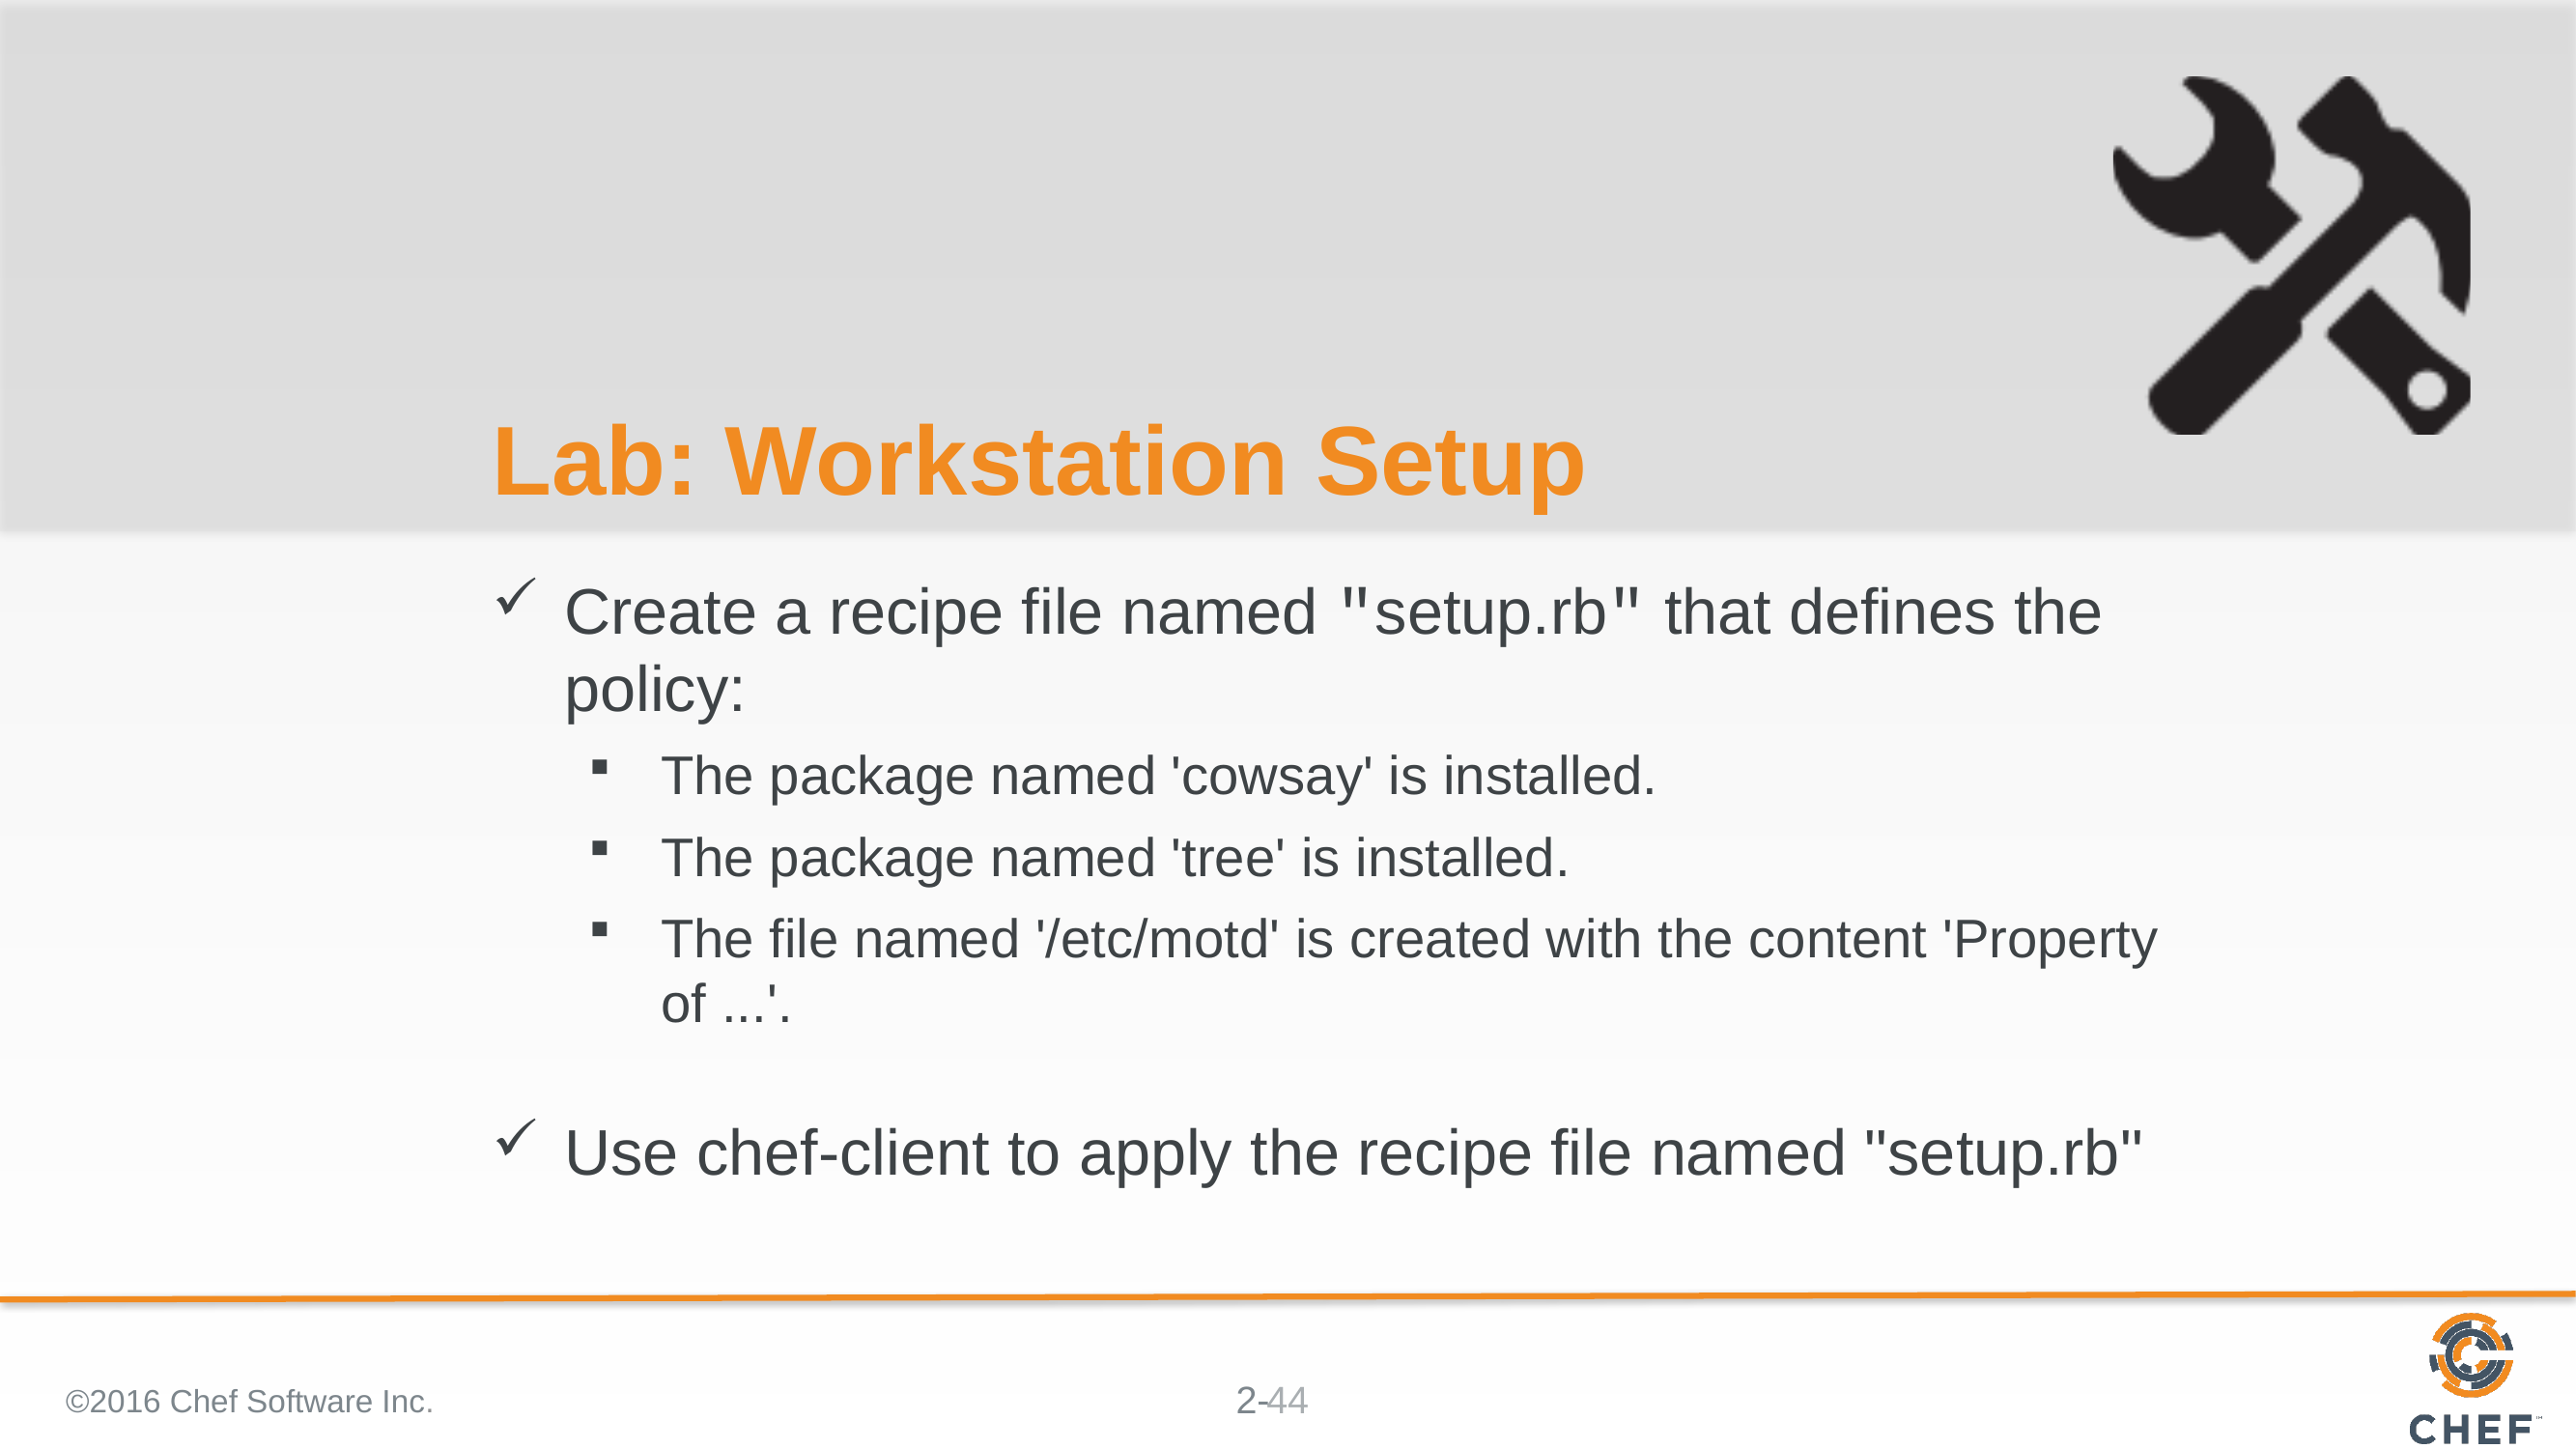

# Lab: Workstation Setup
Create a recipe file named "setup.rb" that defines the policy:
The package named 'cowsay' is installed.
The package named 'tree' is installed.
The file named '/etc/motd' is created with the content 'Property of ...'.

Use chef-client to apply the recipe file named "setup.rb"

©2016 Chef Software Inc.
44